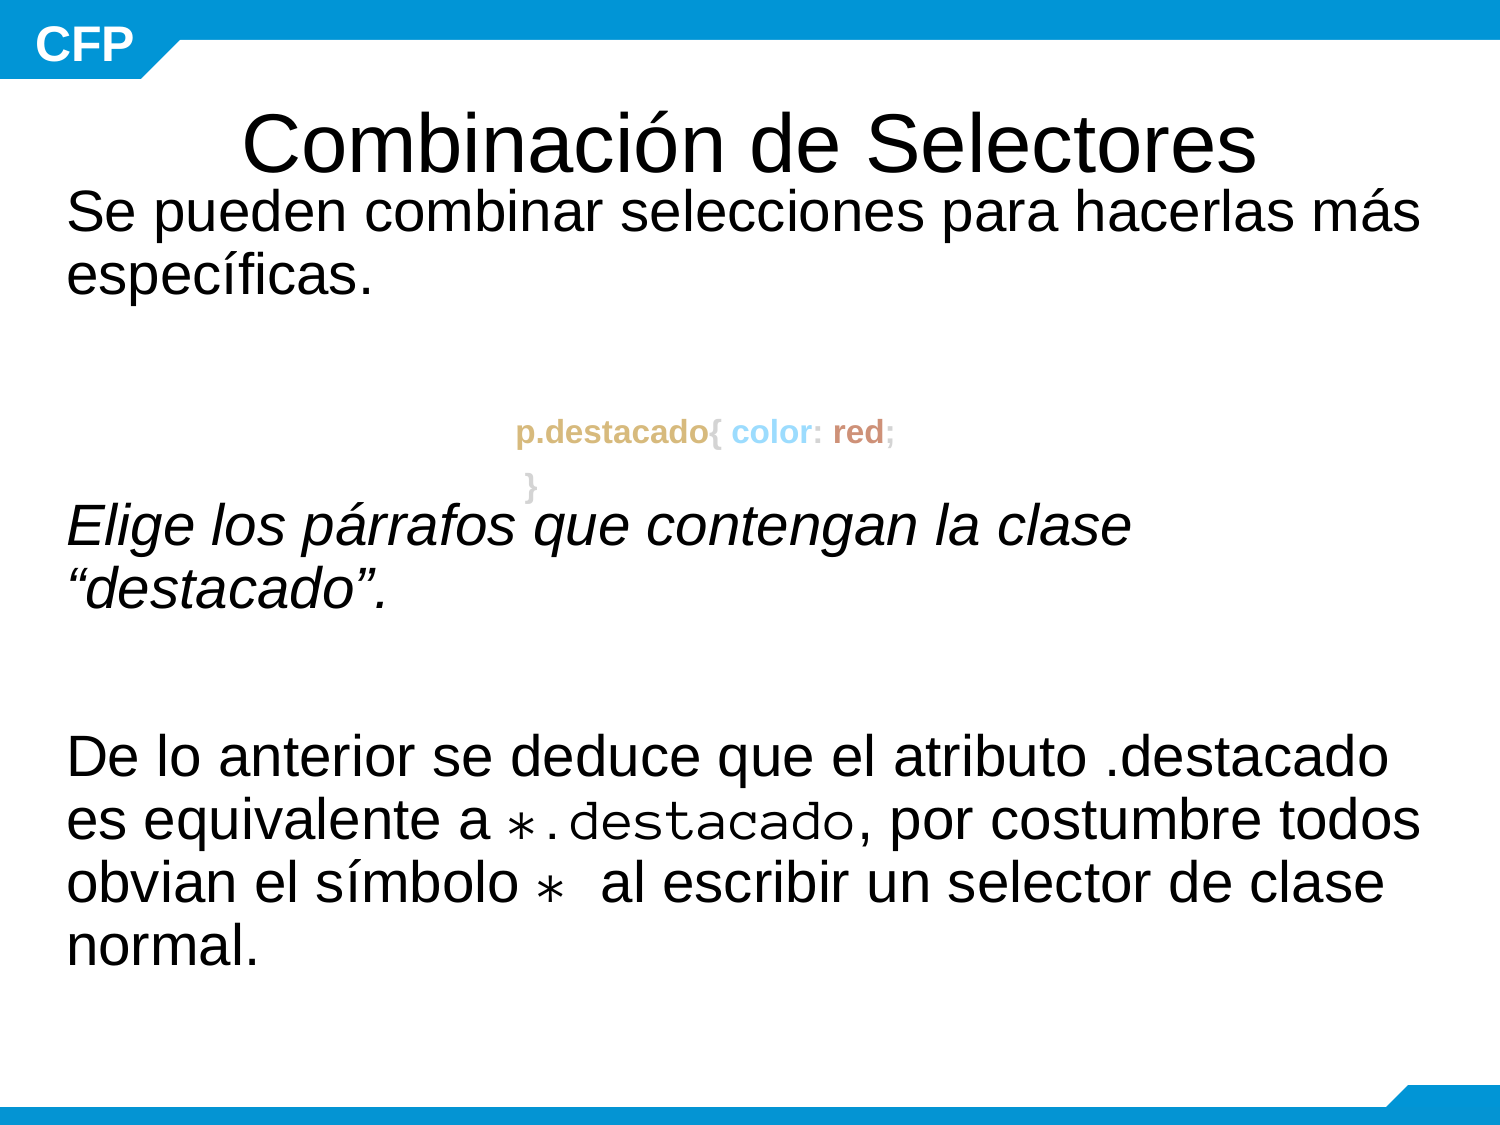

# Combinación de Selectores
Se pueden combinar selecciones para hacerlas más específicas.

Elige los párrafos que contengan la clase “destacado”.

De lo anterior se deduce que el atributo .destacado es equivalente a *.destacado, por costumbre todos obvian el símbolo * al escribir un selector de clase normal.
p.destacado{ color: red;  }